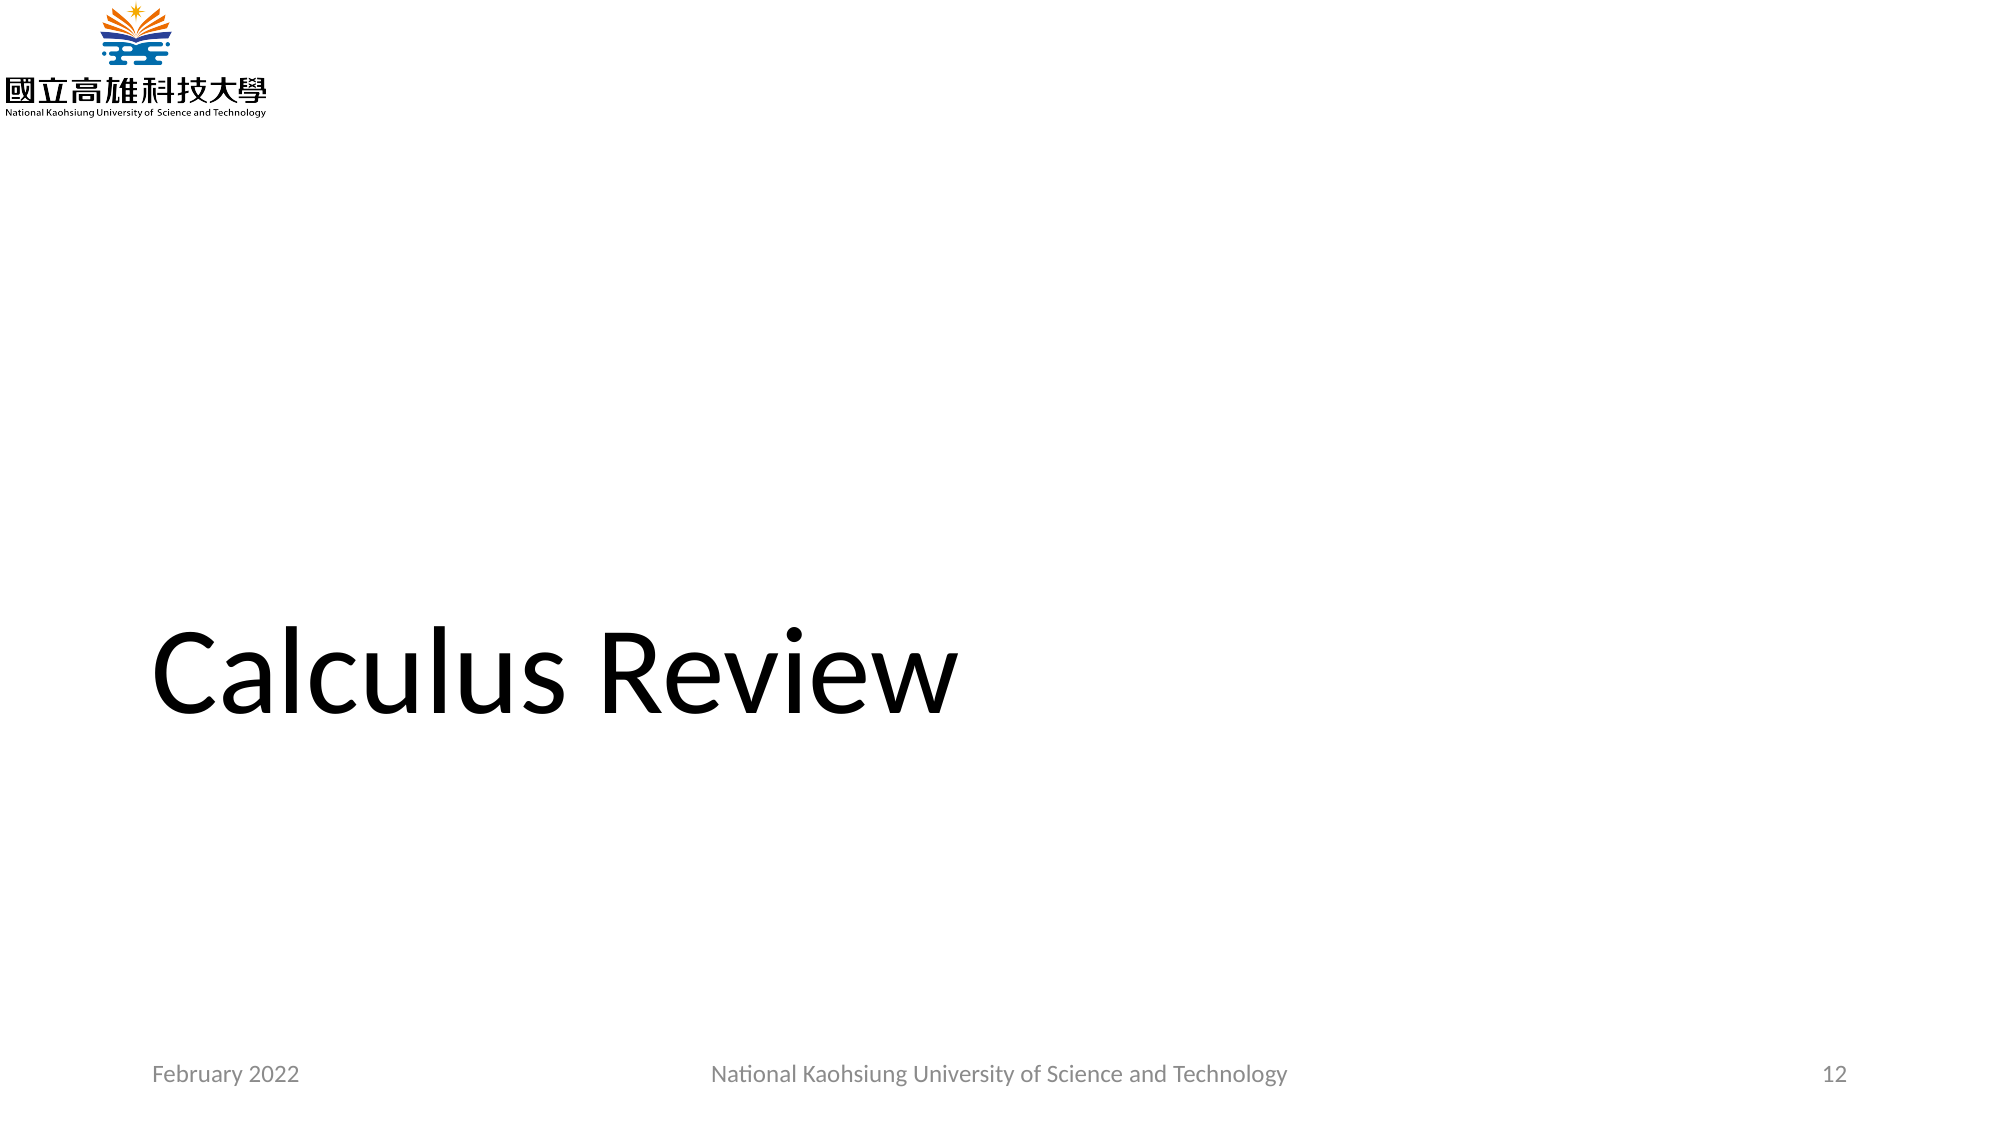

# Calculus Review

February 2022
National Kaohsiung University of Science and Technology
12